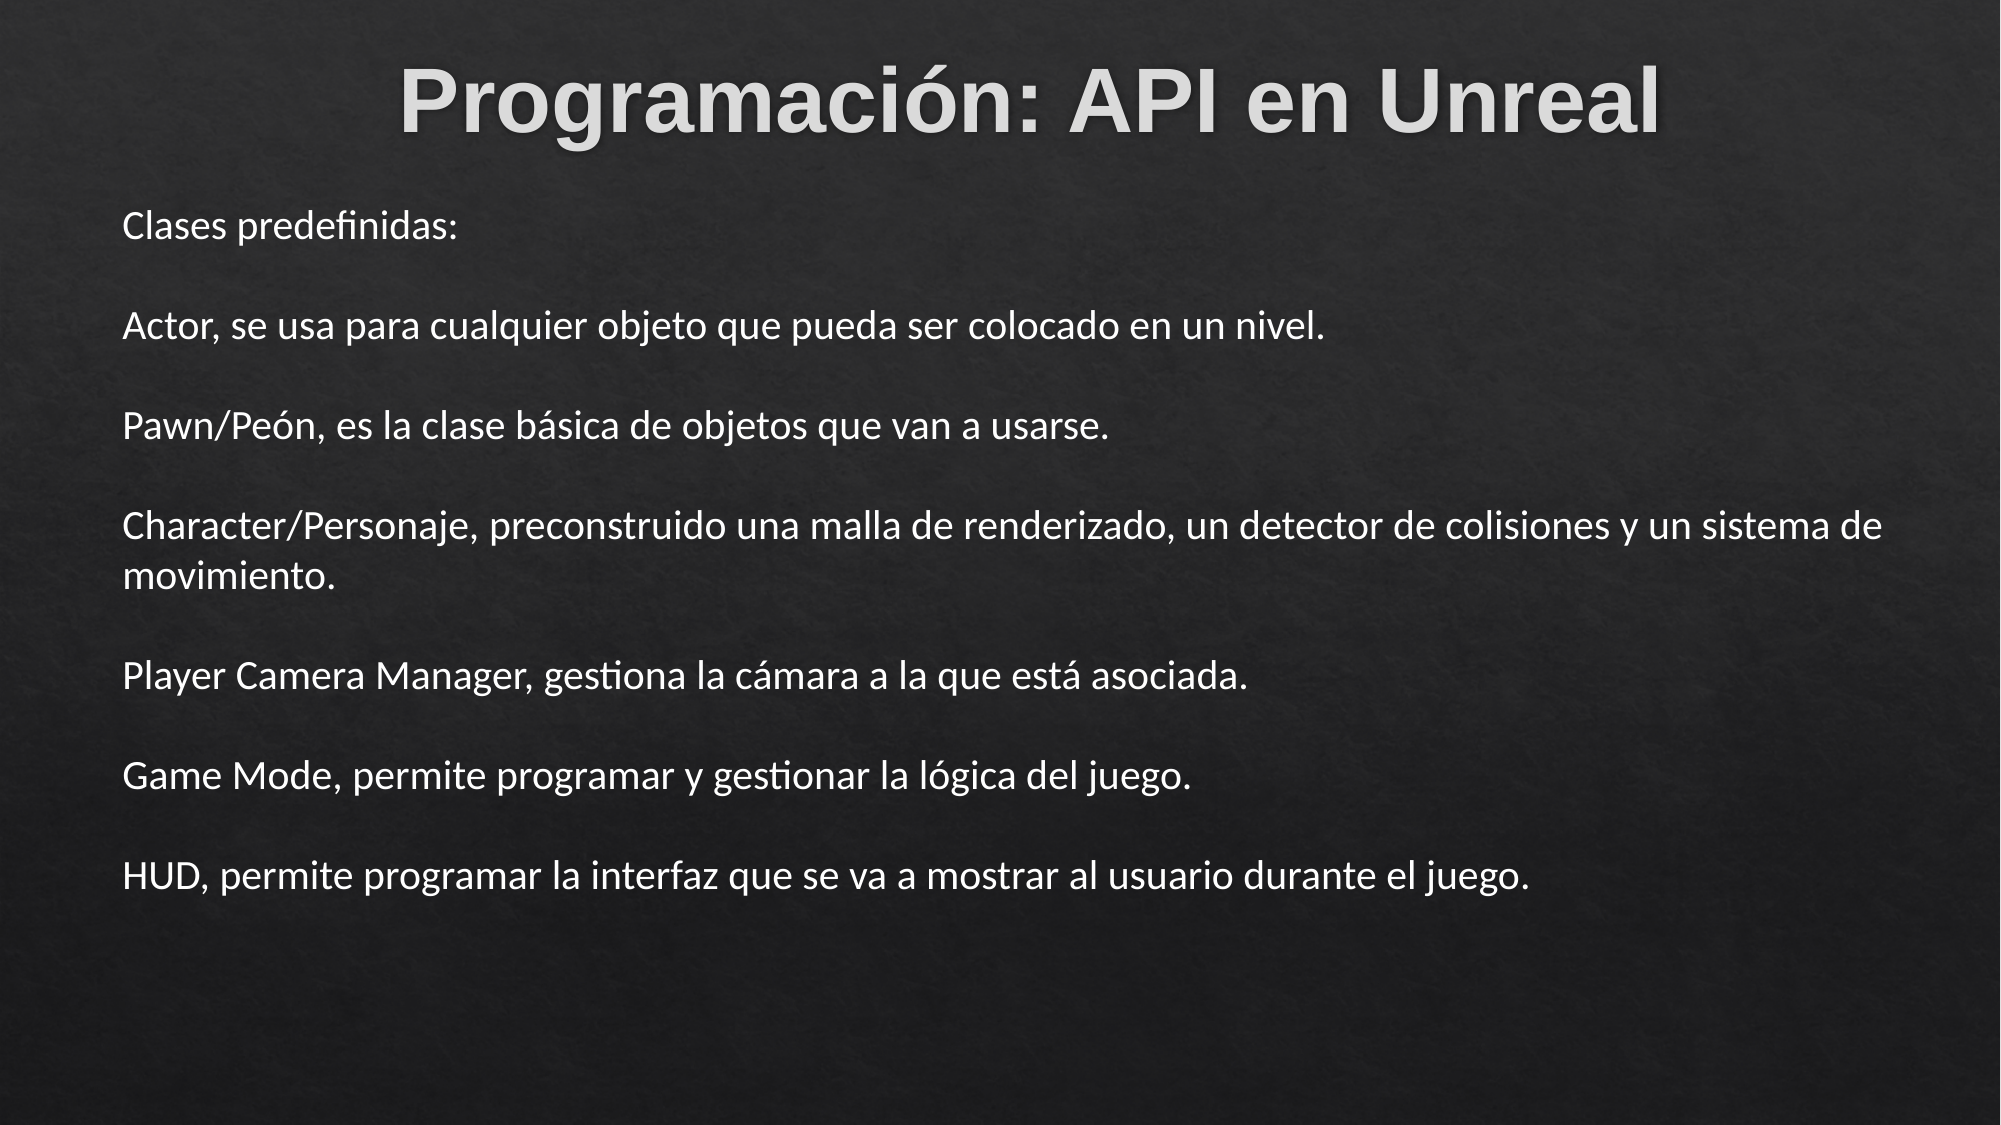

# Programación: API en Unreal
Clases predefinidas:

Actor, se usa para cualquier objeto que pueda ser colocado en un nivel.

Pawn/Peón, es la clase básica de objetos que van a usarse.

Character/Personaje, preconstruido una malla de renderizado, un detector de colisiones y un sistema de movimiento.

Player Camera Manager, gestiona la cámara a la que está asociada.

Game Mode, permite programar y gestionar la lógica del juego.

HUD, permite programar la interfaz que se va a mostrar al usuario durante el juego.